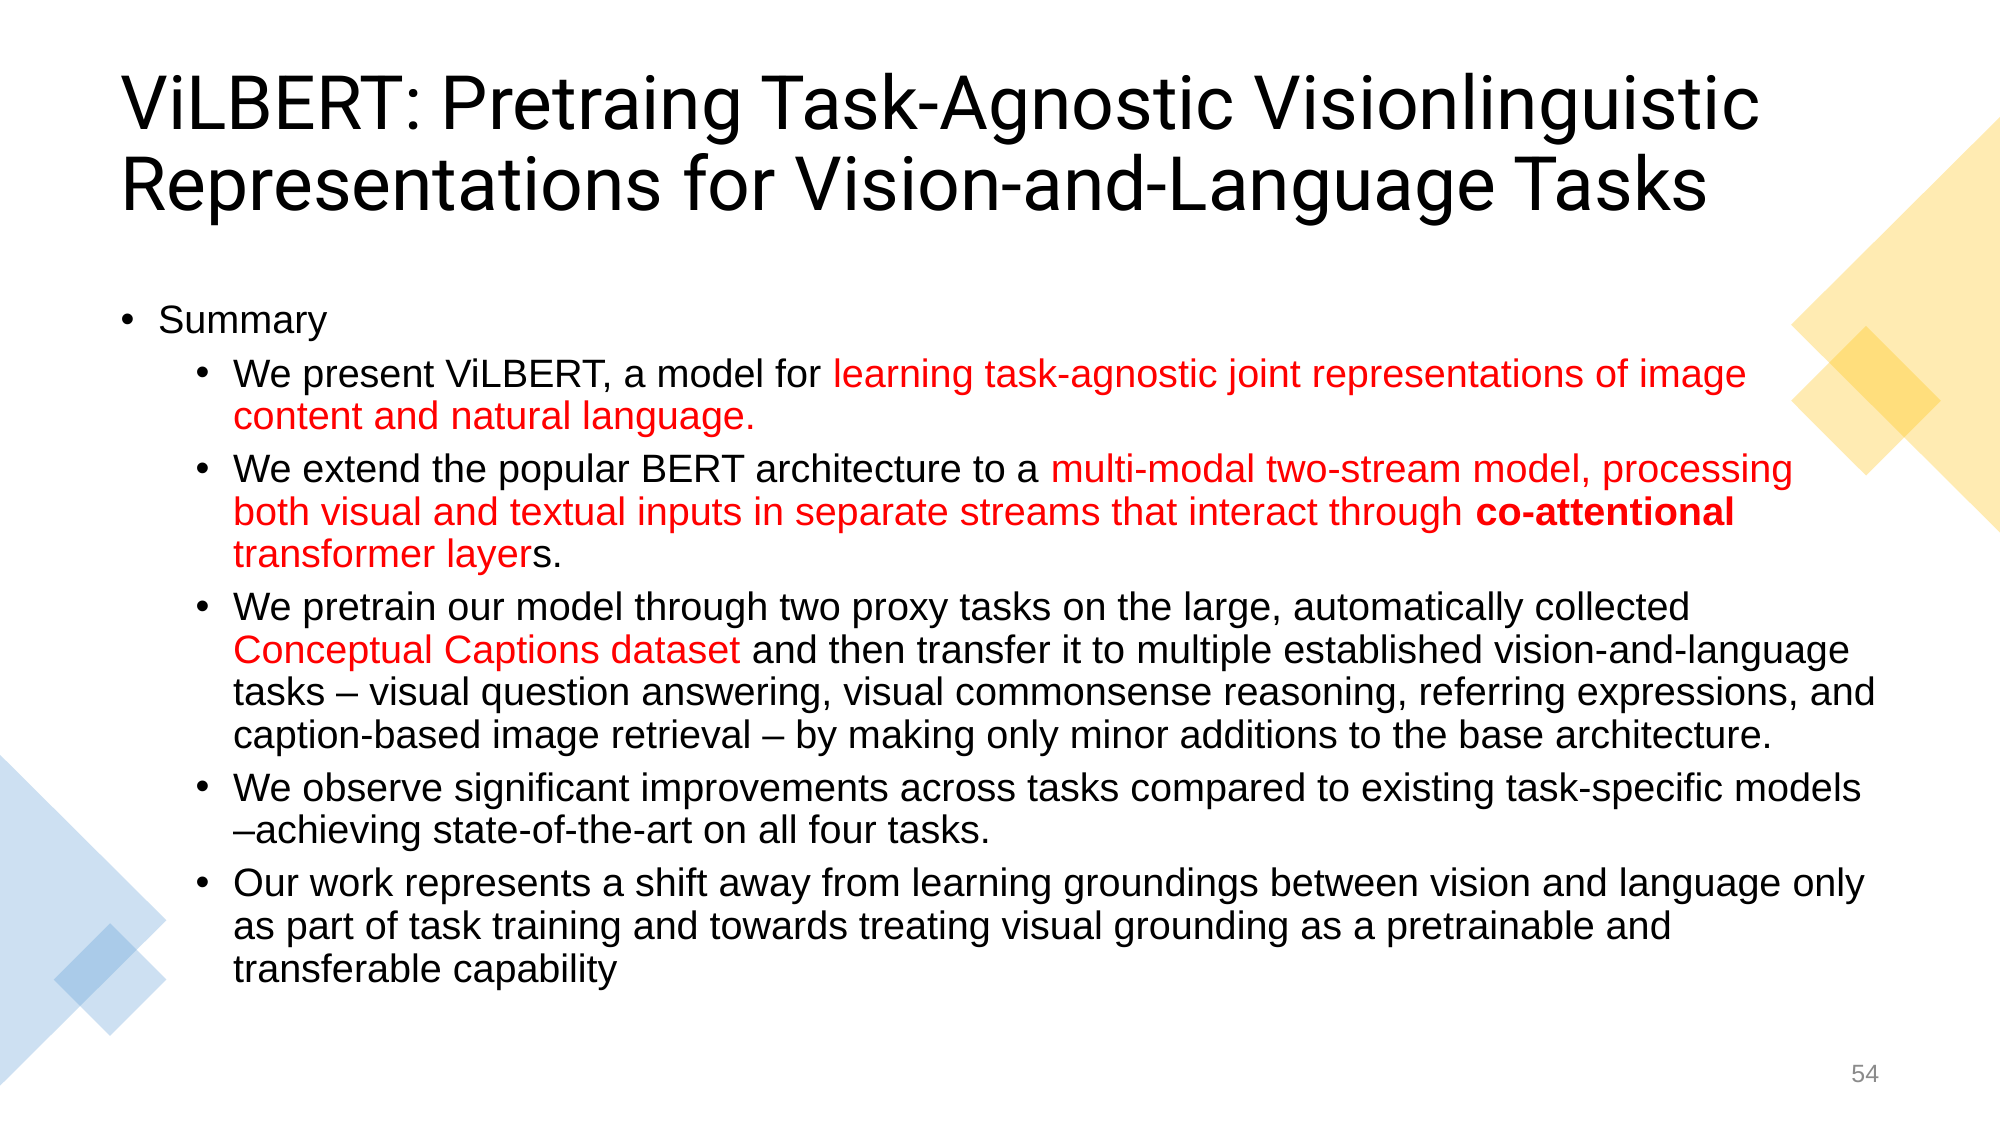

# ViLBERT: Pretraing Task-Agnostic Visionlinguistic Representations for Vision-and-Language Tasks

Summary
We present ViLBERT, a model for learning task-agnostic joint representations of image content and natural language.
We extend the popular BERT architecture to a multi-modal two-stream model, processing both visual and textual inputs in separate streams that interact through co-attentional transformer layers.
We pretrain our model through two proxy tasks on the large, automatically collected Conceptual Captions dataset and then transfer it to multiple established vision-and-language tasks – visual question answering, visual commonsense reasoning, referring expressions, and caption-based image retrieval – by making only minor additions to the base architecture.
We observe significant improvements across tasks compared to existing task-specific models –achieving state-of-the-art on all four tasks.
Our work represents a shift away from learning groundings between vision and language only as part of task training and towards treating visual grounding as a pretrainable and transferable capability

54